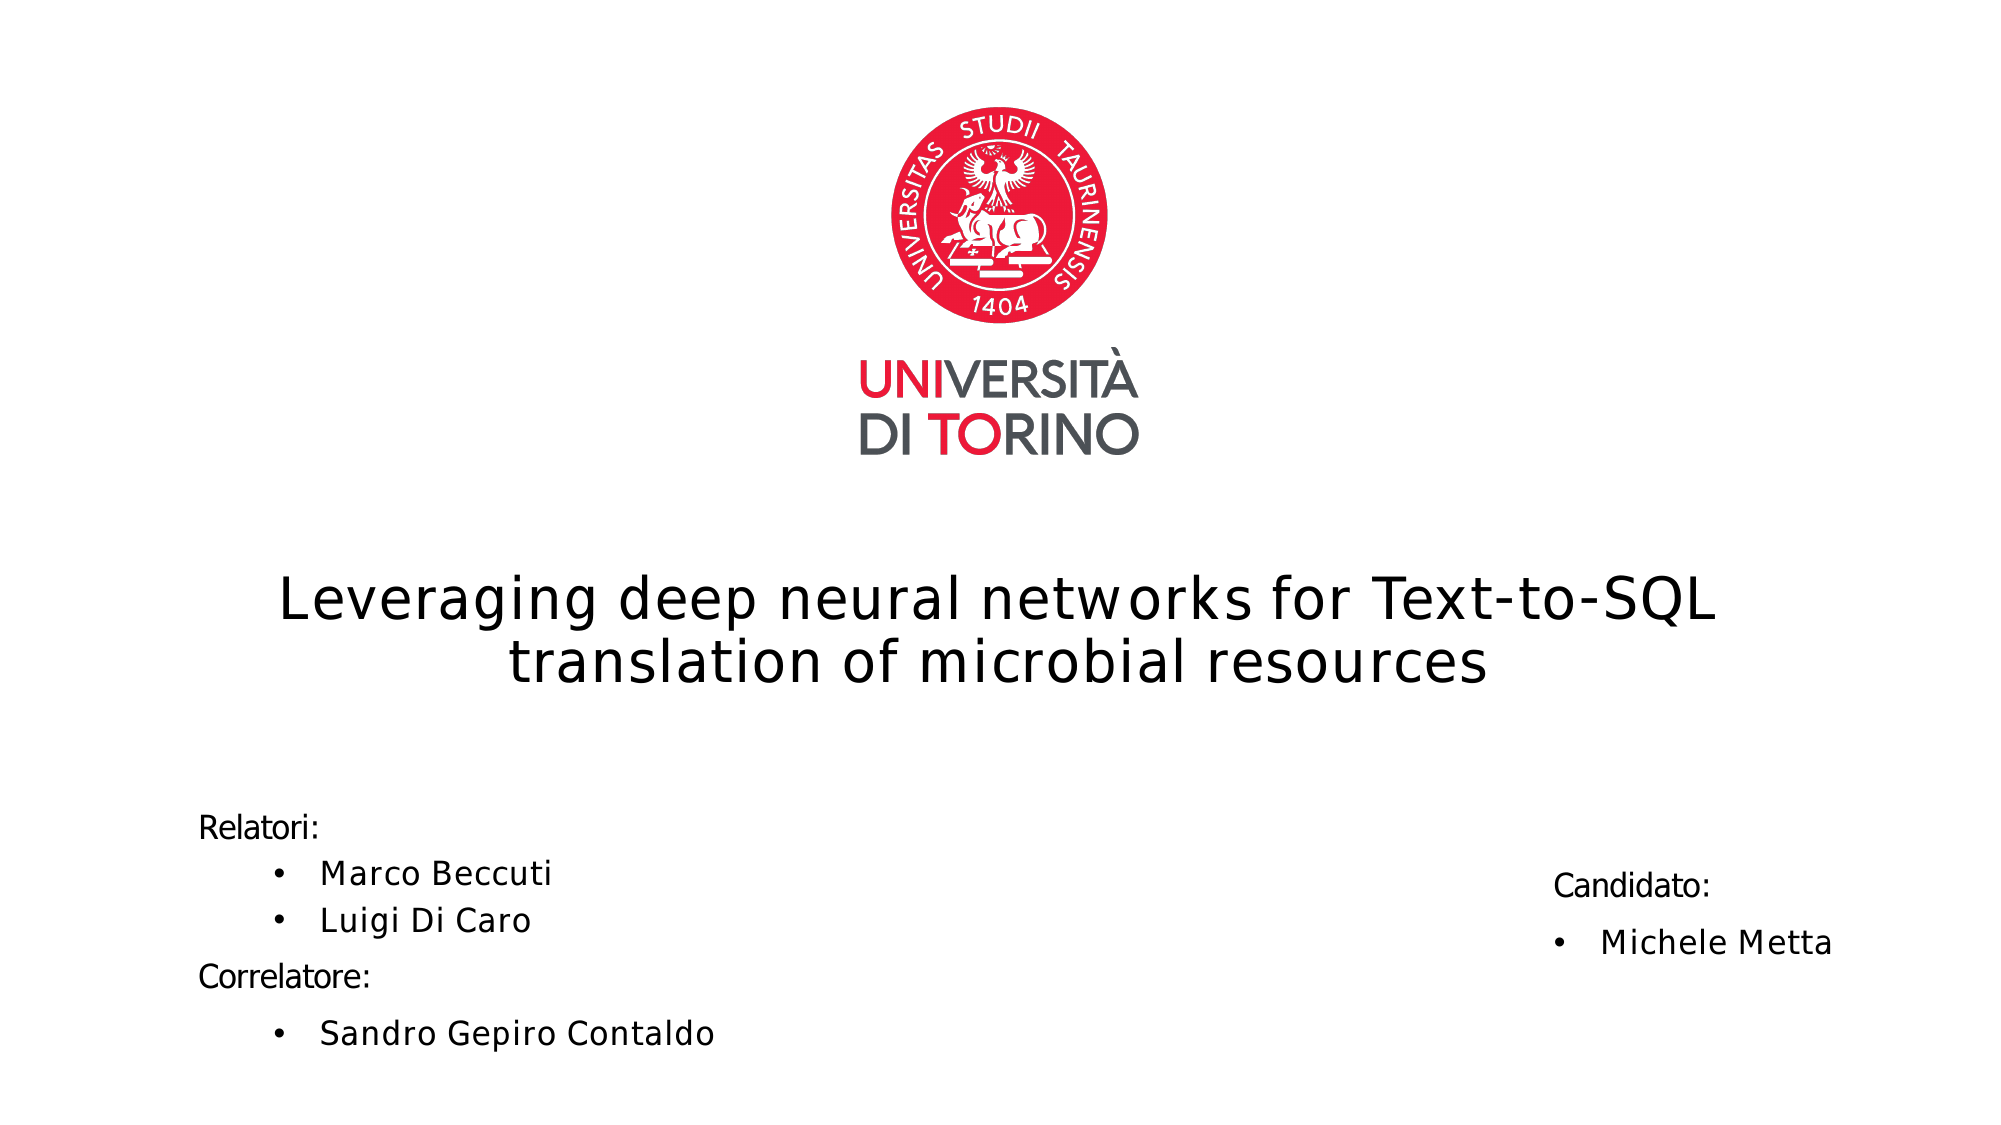

# Leveraging deep neural networks for Text-to-SQL translation of microbial resources
Relatori:
Marco Beccuti
Luigi Di Caro
Correlatore:
Sandro Gepiro Contaldo
Candidato:
Michele Metta